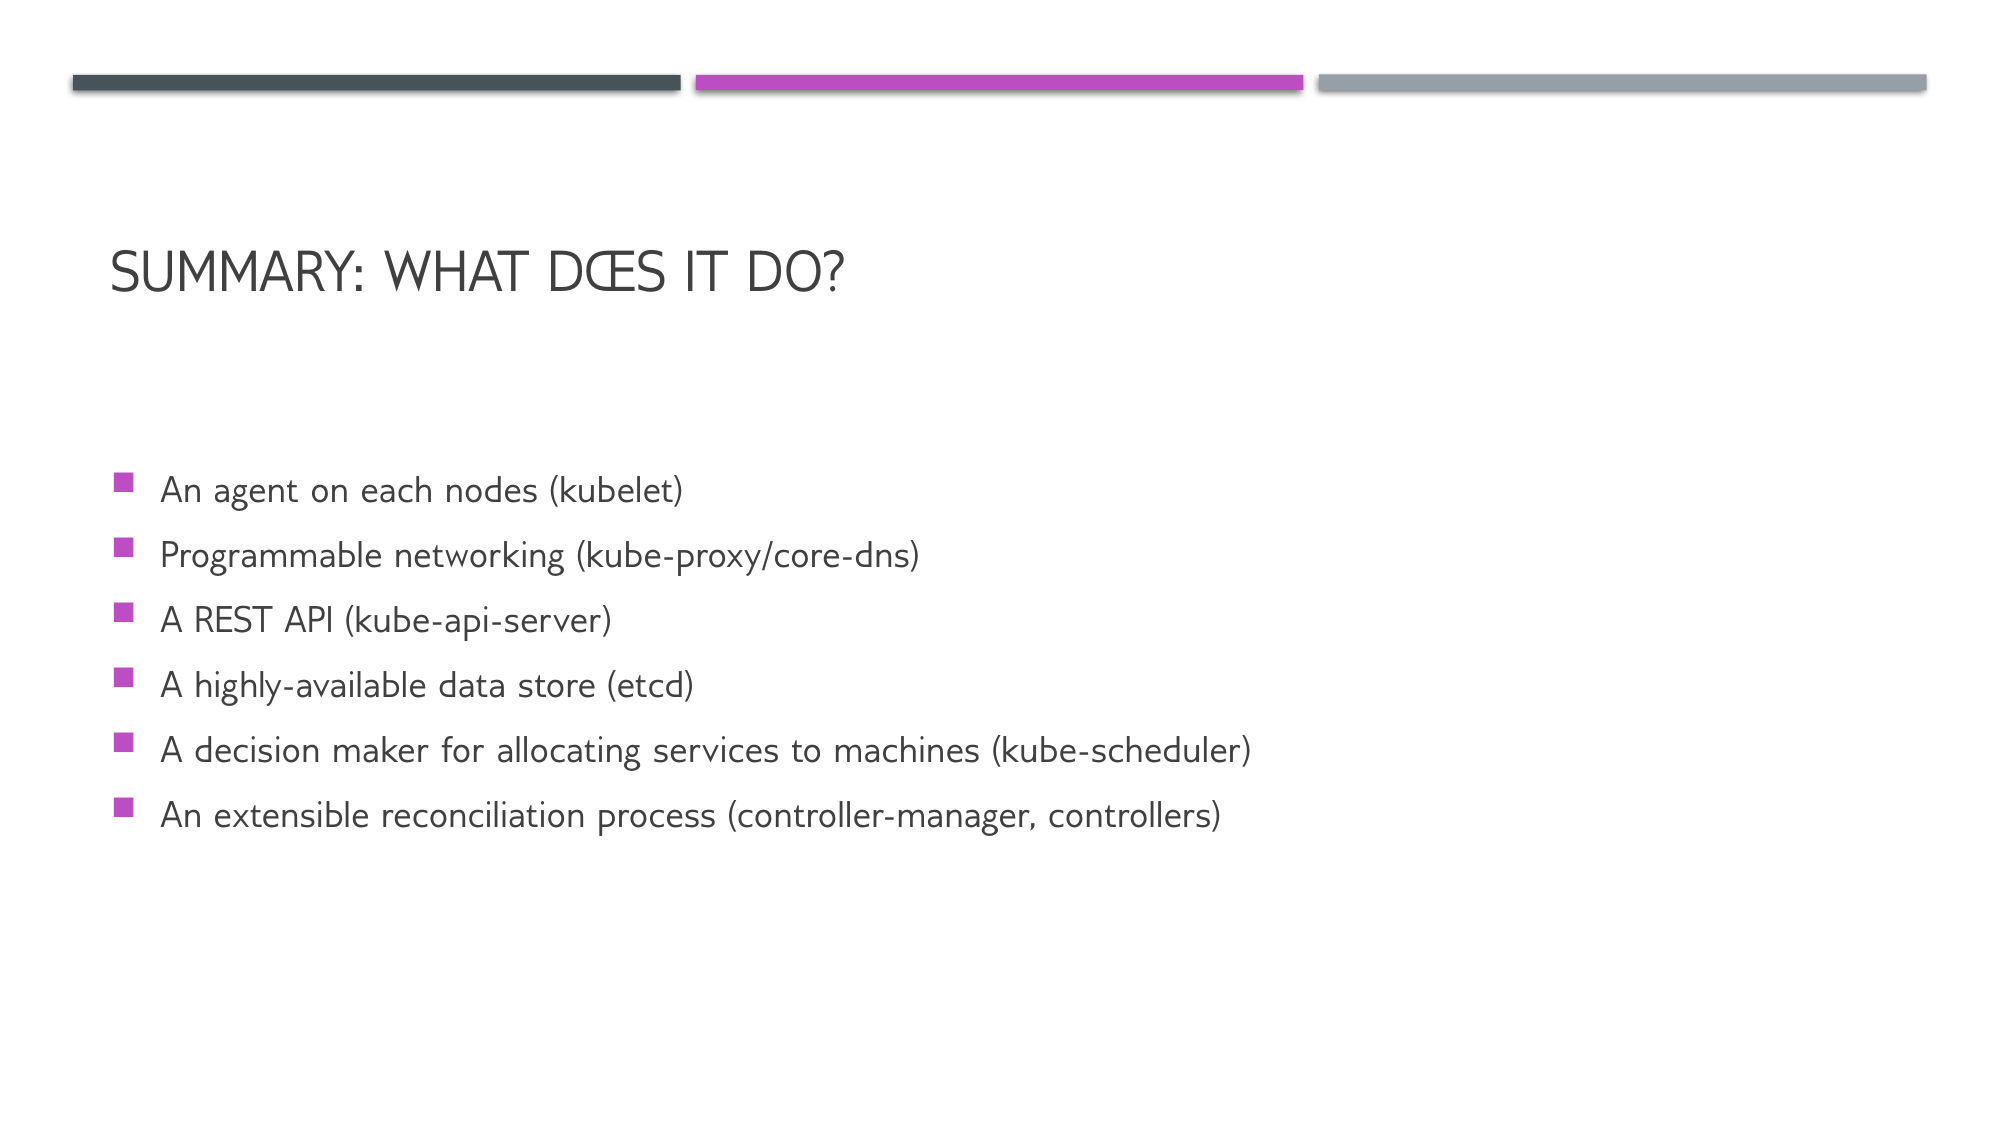

# Summary: What does it do?
An agent on each nodes (kubelet)
Programmable networking (kube-proxy/core-dns)
A REST API (kube-api-server)
A highly-available data store (etcd)
A decision maker for allocating services to machines (kube-scheduler)
An extensible reconciliation process (controller-manager, controllers)